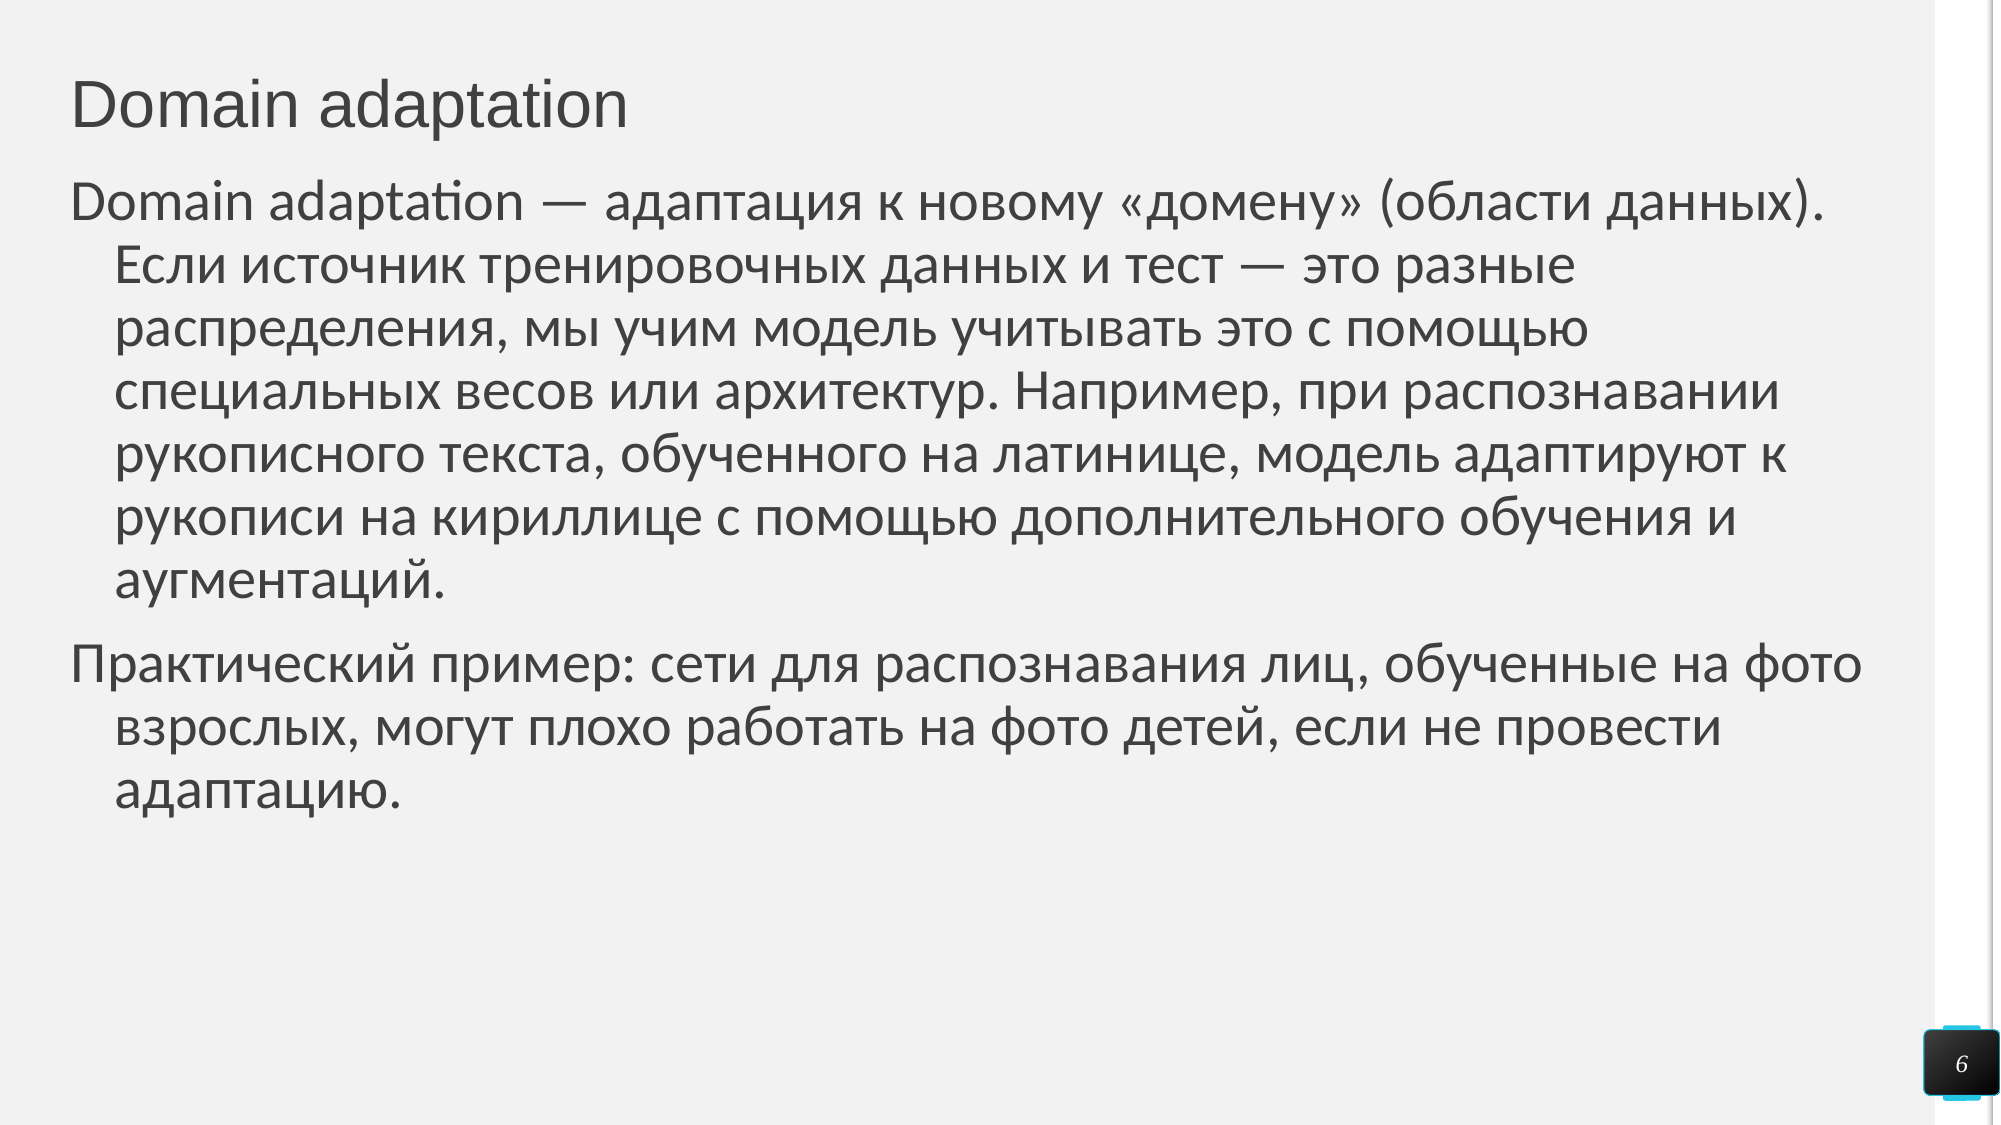

# Domain adaptation
Domain adaptation — адаптация к новому «домену» (области данных). Если источник тренировочных данных и тест — это разные распределения, мы учим модель учитывать это с помощью специальных весов или архитектур. Например, при распознавании рукописного текста, обученного на латинице, модель адаптируют к рукописи на кириллице с помощью дополнительного обучения и аугментаций.
Практический пример: сети для распознавания лиц, обученные на фото взрослых, могут плохо работать на фото детей, если не провести адаптацию.
6